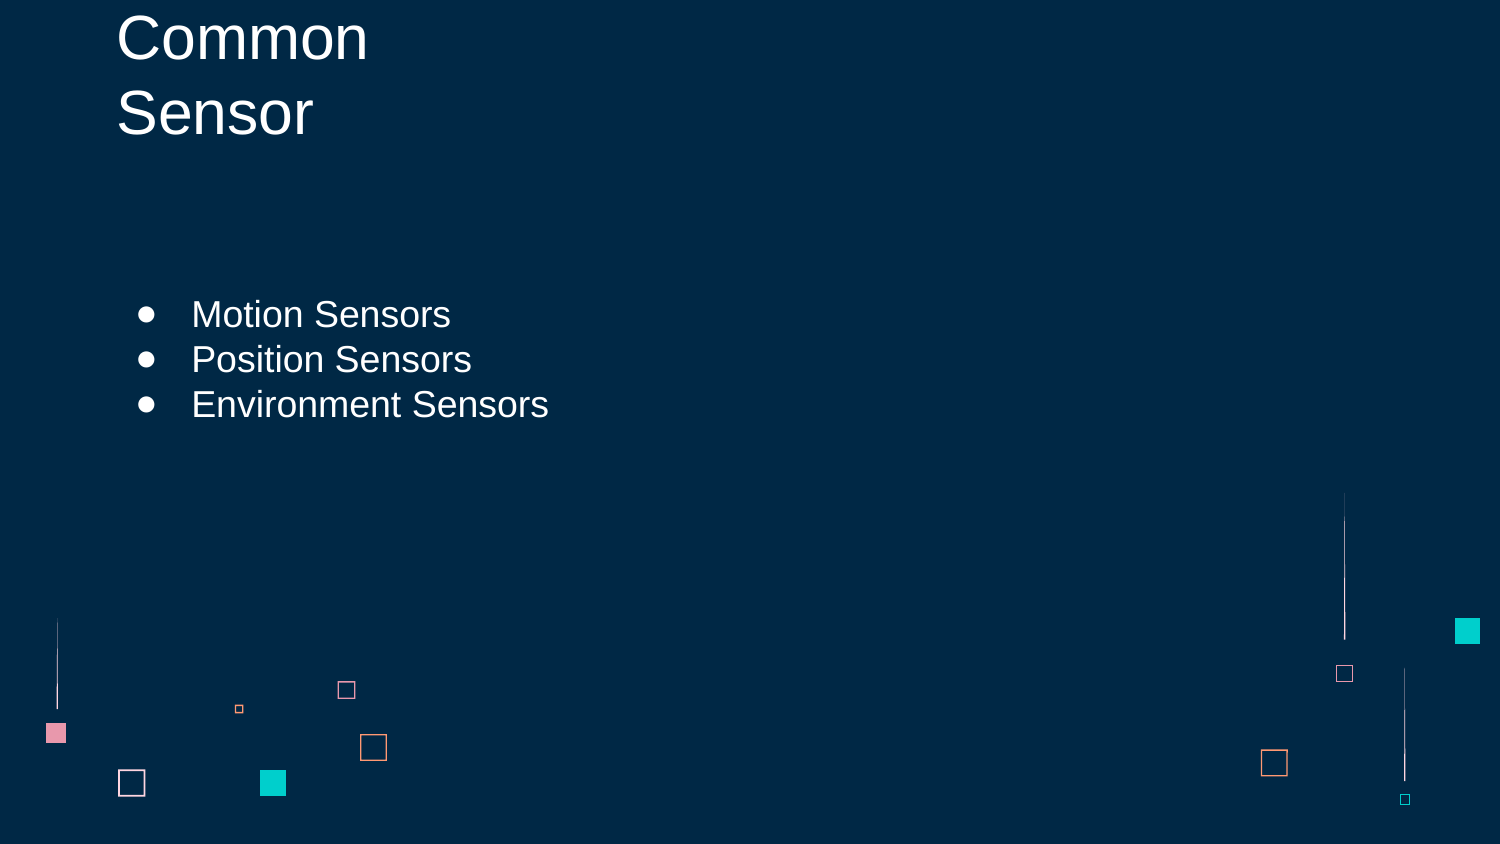

# Common Sensor
Motion Sensors
Position Sensors
Environment Sensors